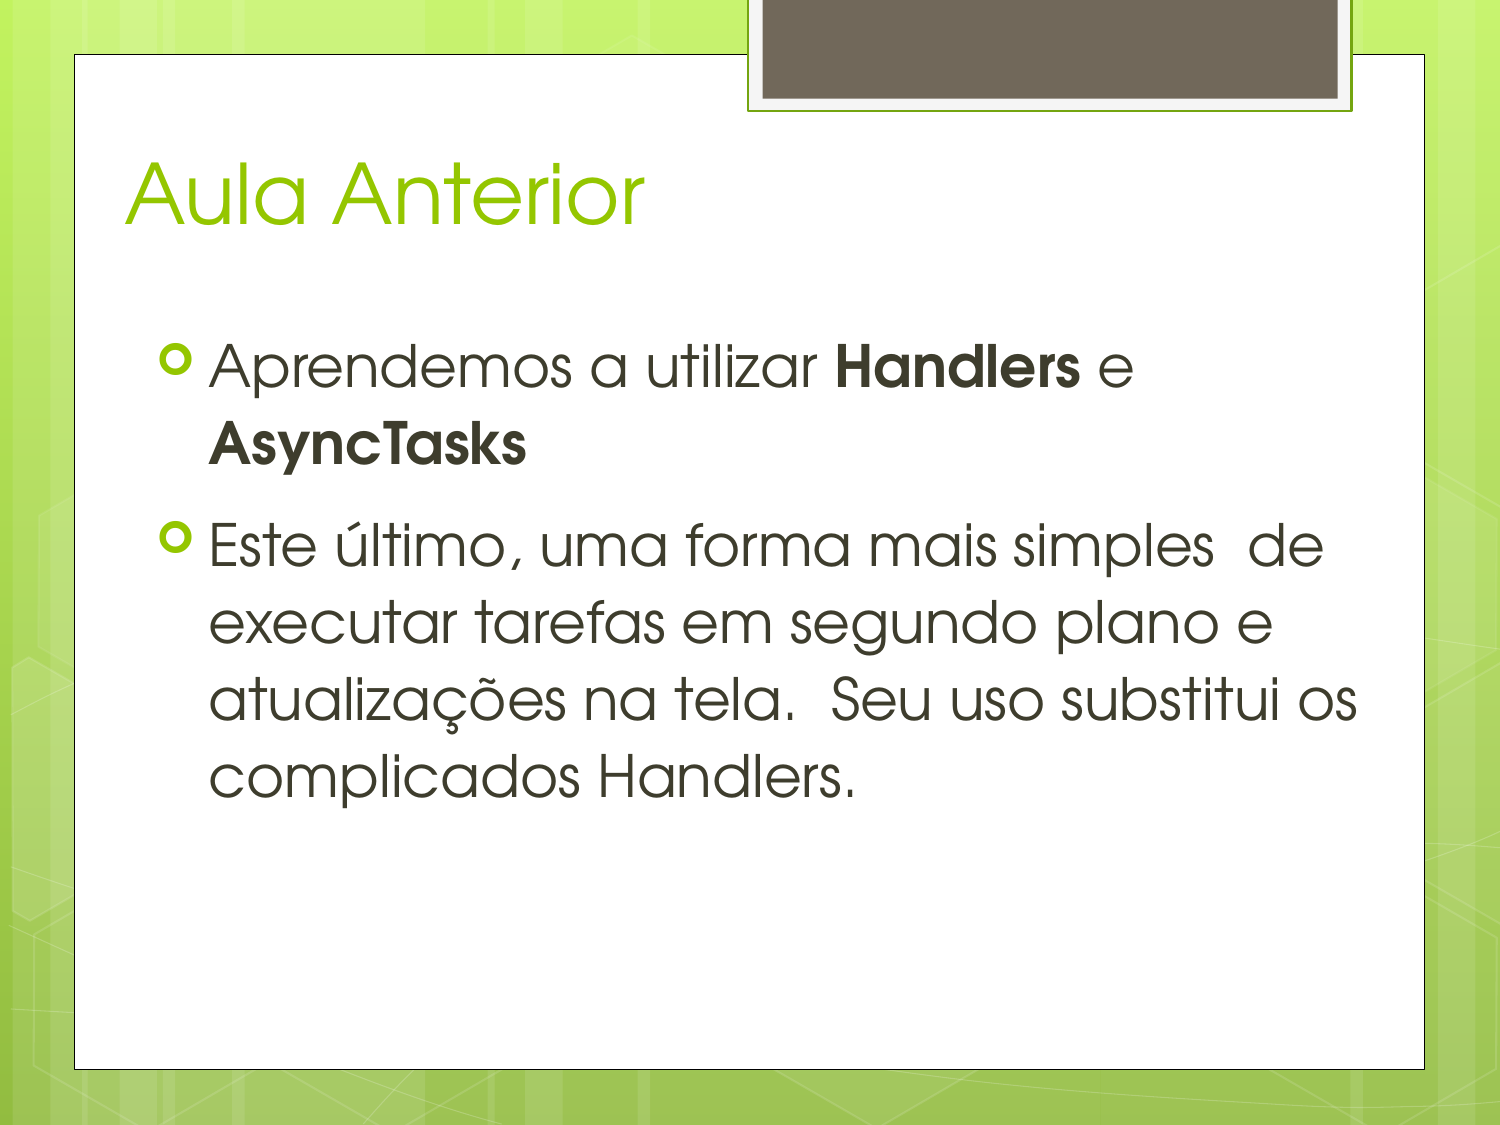

# Aula Anterior
Aprendemos a utilizar Handlers e AsyncTasks
Este último, uma forma mais simples  de executar tarefas em segundo plano e atualizações na tela.  Seu uso substitui os complicados Handlers.